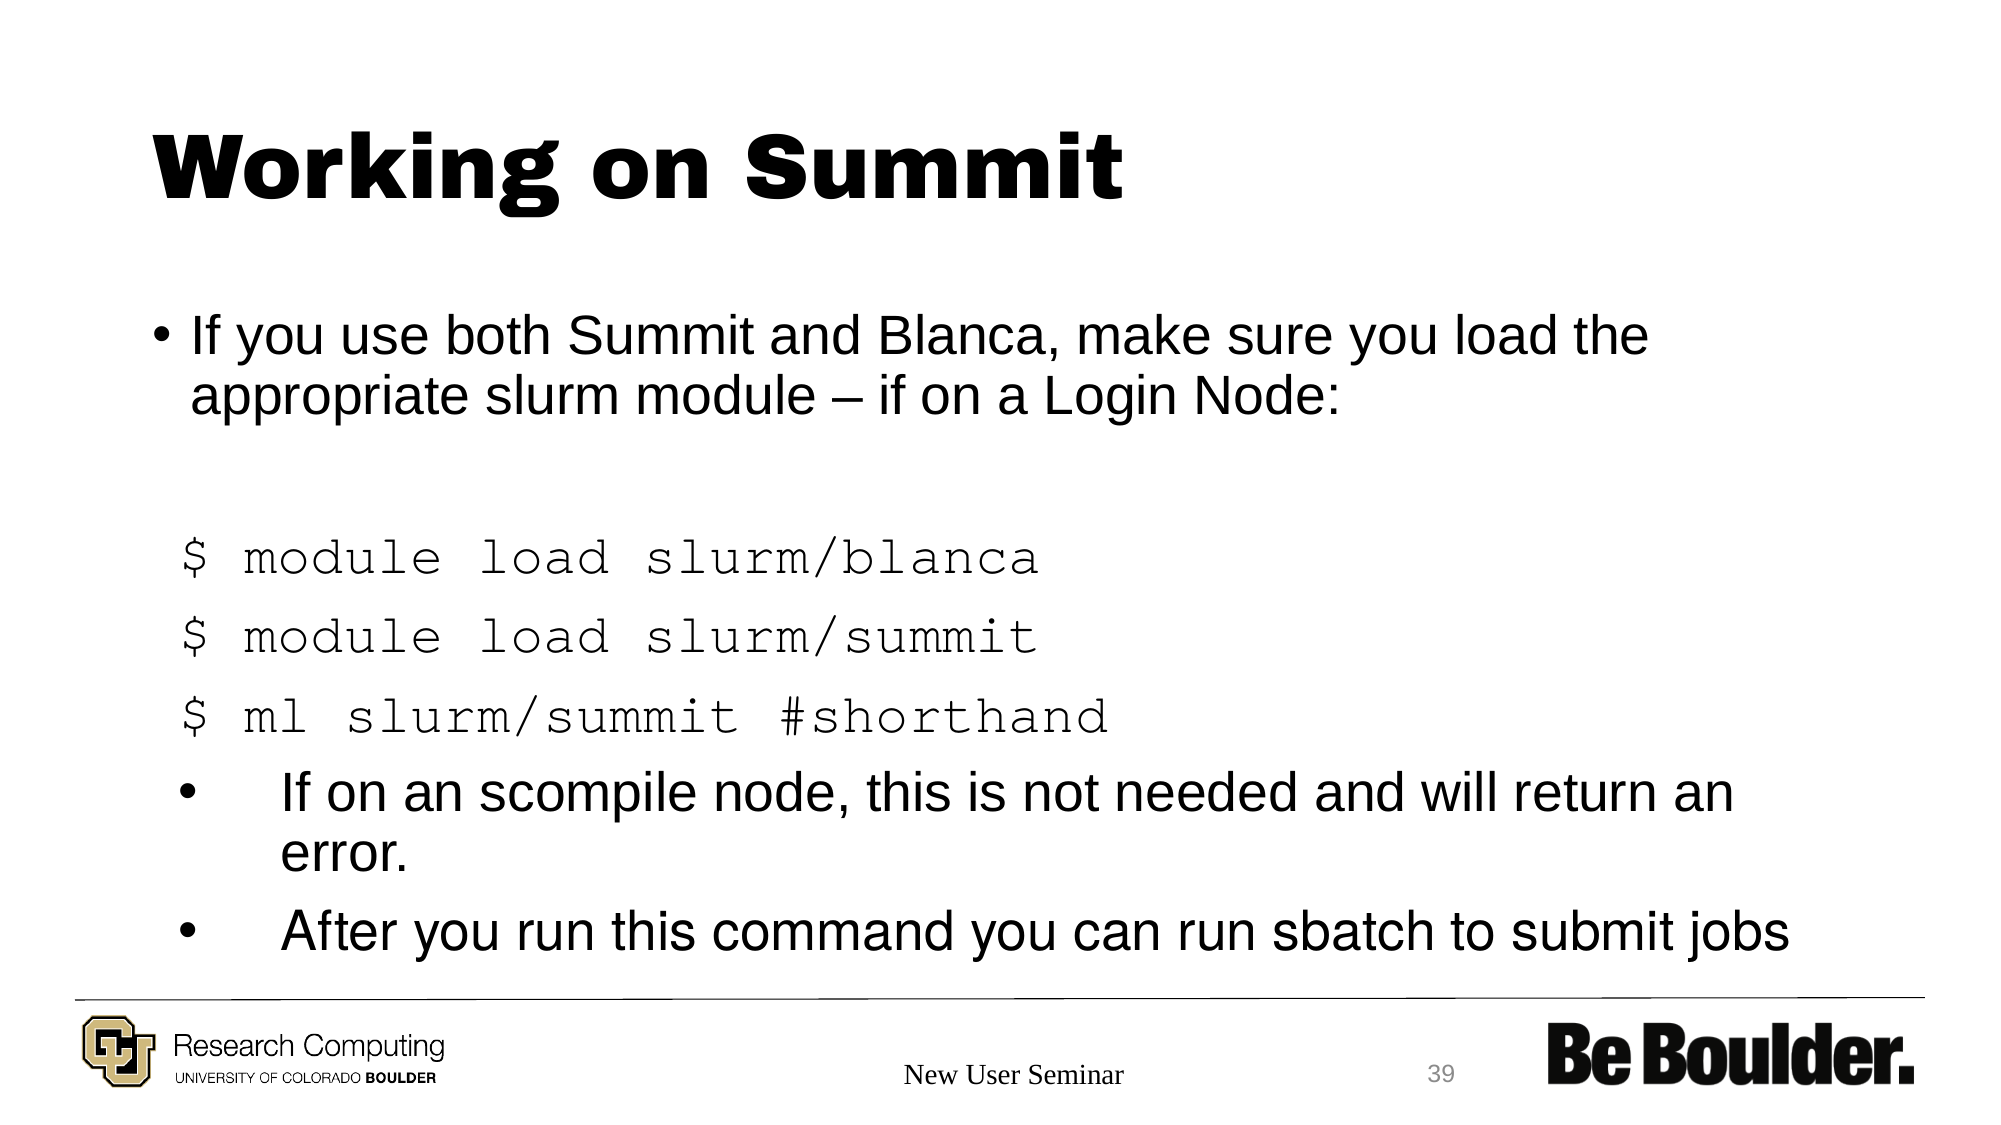

# Working on Summit
If you use both Summit and Blanca, make sure you load the appropriate slurm module – if on a Login Node:

$ module load slurm/blanca
$ module load slurm/summit
$ ml slurm/summit #shorthand
If on an scompile node, this is not needed and will return an error.
After you run this command you can run sbatch to submit jobs
New User Seminar
39